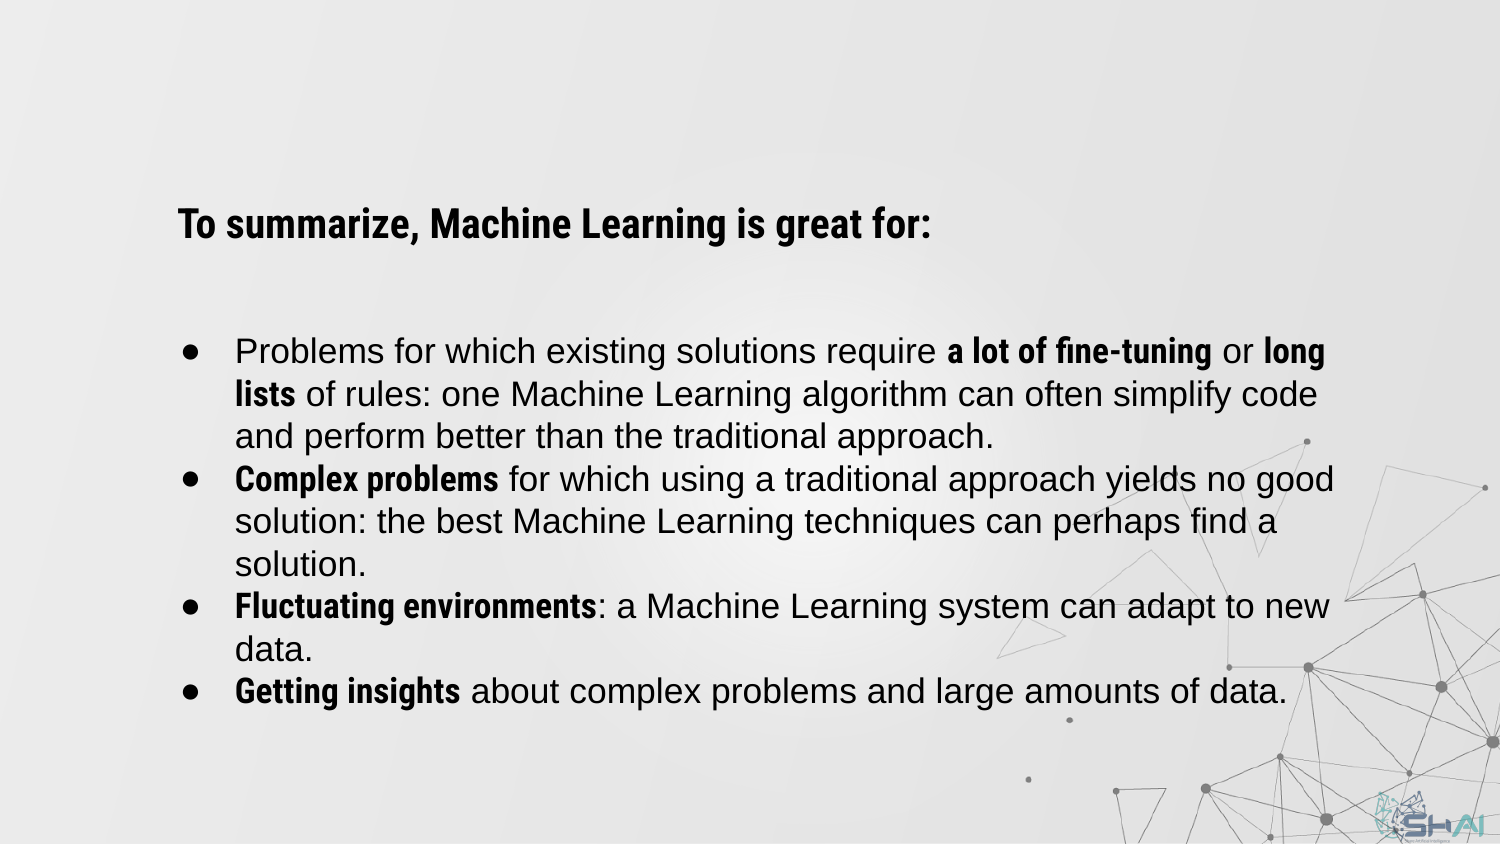

To summarize, Machine Learning is great for:

Problems for which existing solutions require a lot of fine-tuning or long lists of rules: one Machine Learning algorithm can often simplify code and perform better than the traditional approach.
Complex problems for which using a traditional approach yields no good solution: the best Machine Learning techniques can perhaps find a solution.
Fluctuating environments: a Machine Learning system can adapt to new data.
Getting insights about complex problems and large amounts of data.